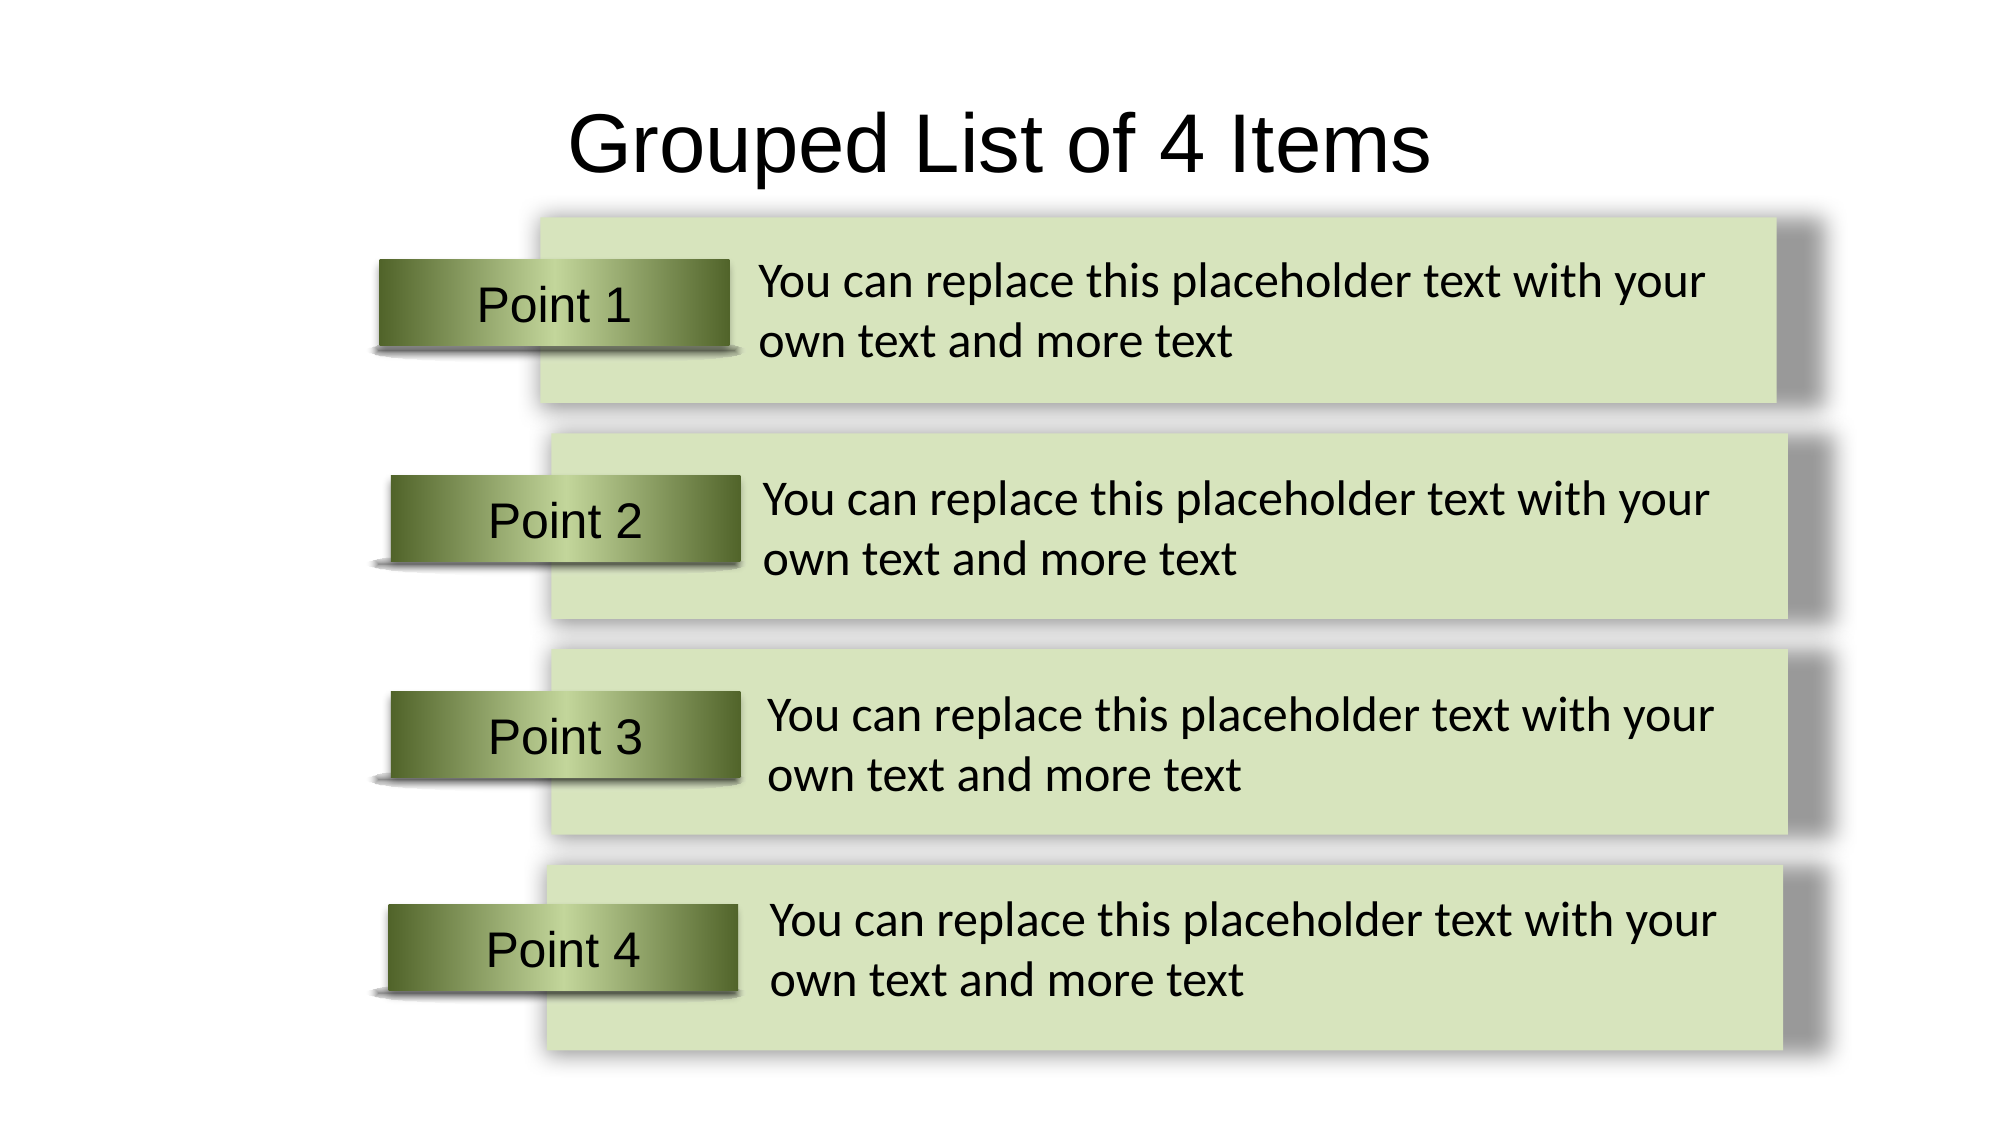

# Grouped List of 4 Items

You can replace this placeholder text with your own text and more text
Point 1

You can replace this placeholder text with your own text and more text
Point 2

You can replace this placeholder text with your own text and more text
Point 3

You can replace this placeholder text with your own text and more text
Point 4